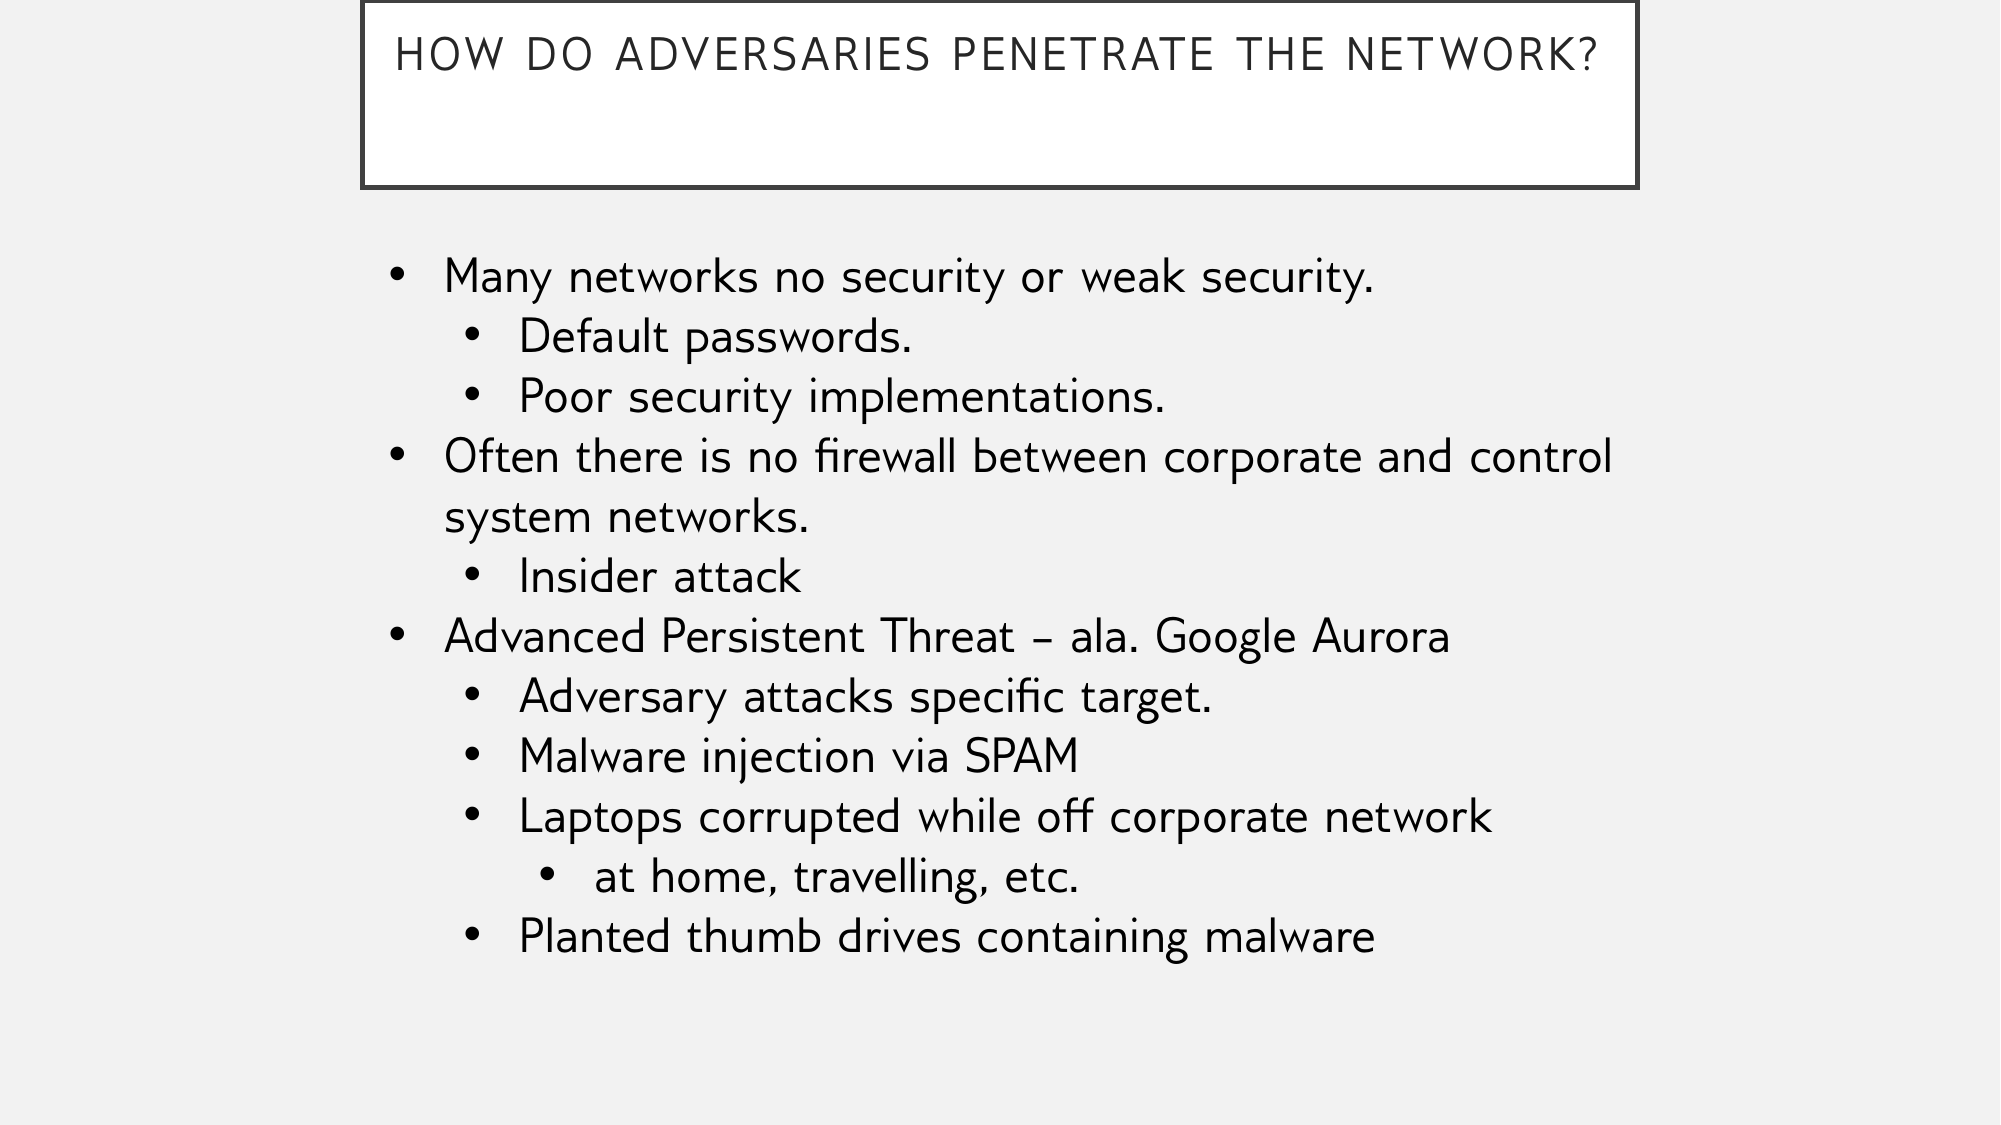

# How do adversaries penetrate the network?
Many networks no security or weak security.
Default passwords.
Poor security implementations.
Often there is no firewall between corporate and control system networks.
Insider attack
Advanced Persistent Threat – ala. Google Aurora
Adversary attacks specific target.
Malware injection via SPAM
Laptops corrupted while off corporate network
at home, travelling, etc.
Planted thumb drives containing malware